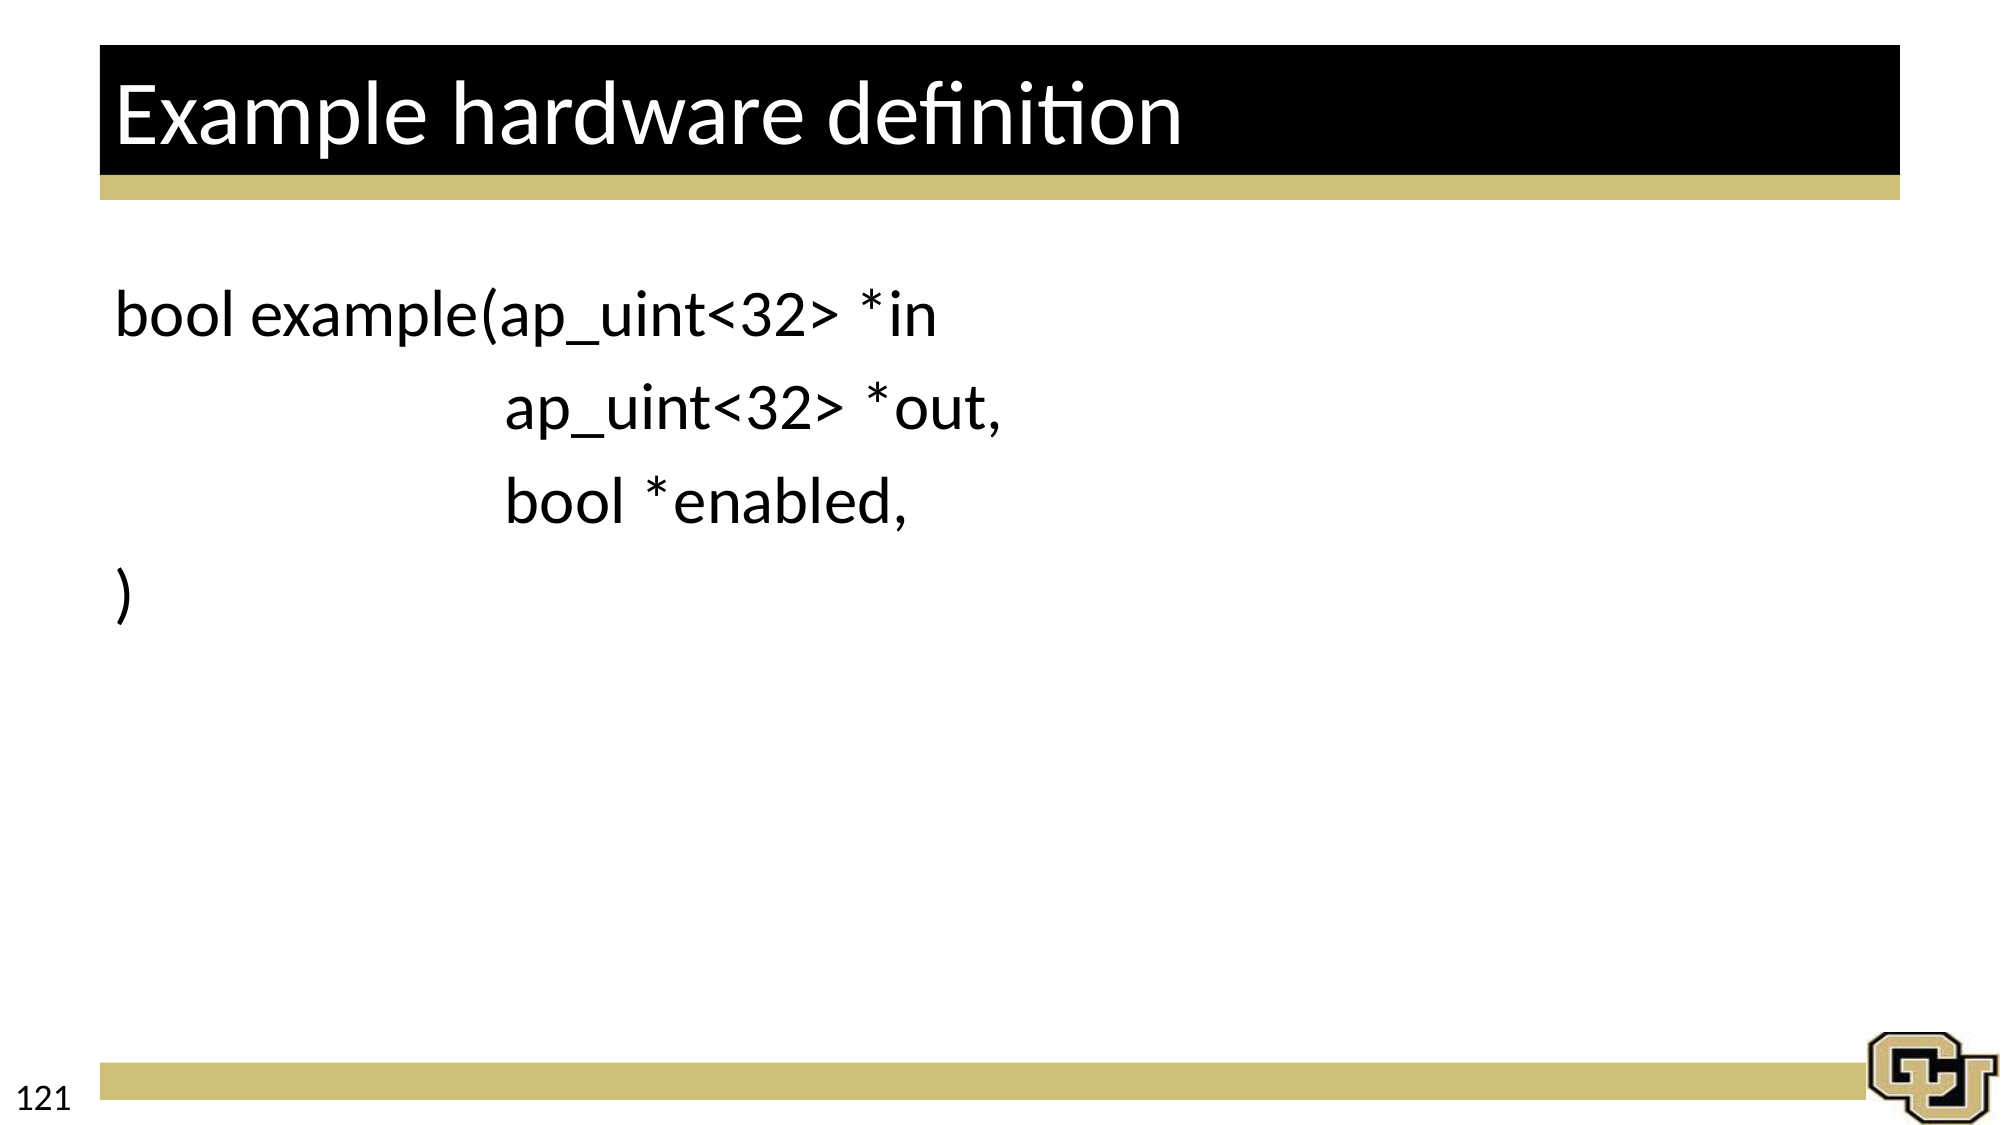

# Example hardware definition
bool example(ap_uint<32> *in
		      ap_uint<32> *out,
		      bool *enabled,
)
121